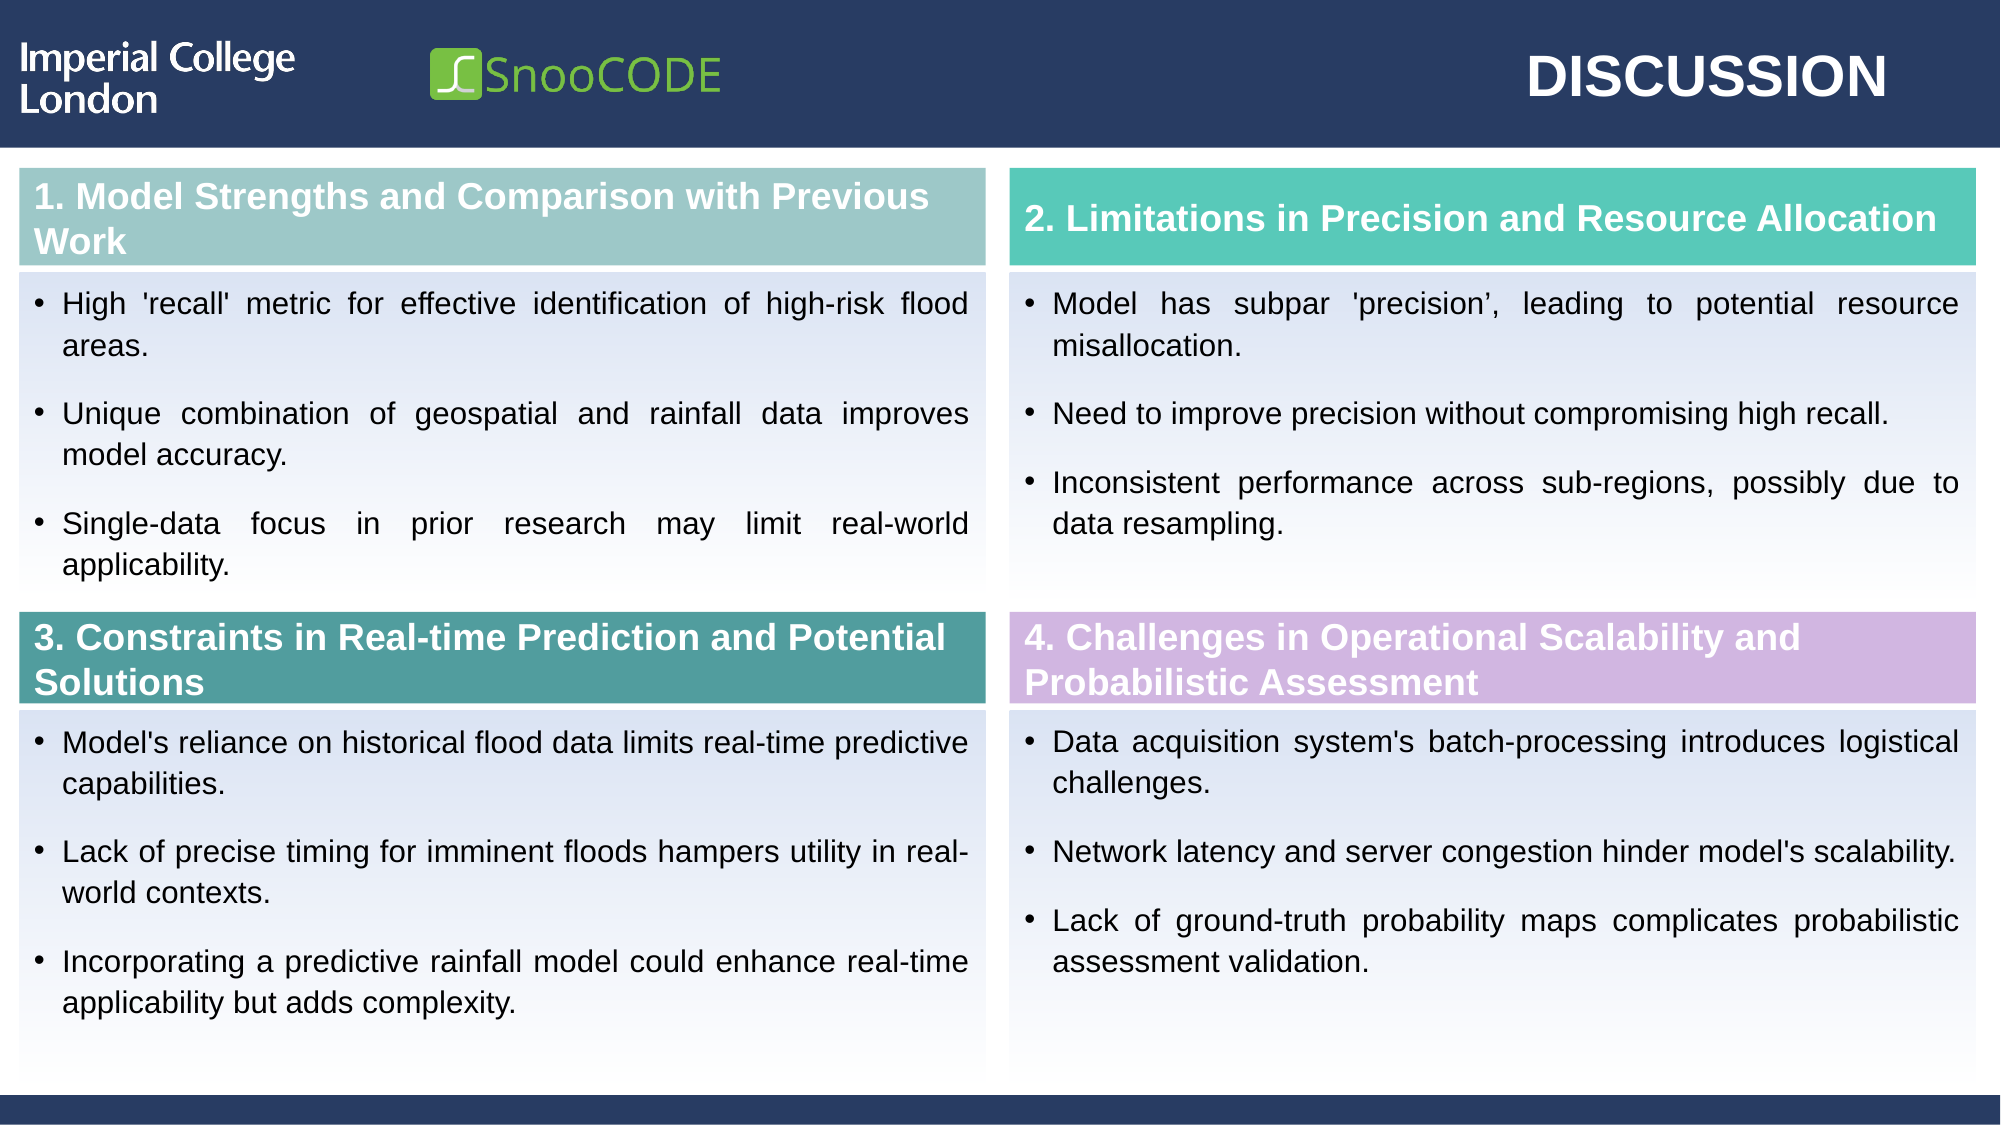

# DISCUSSION
1. Model Strengths and Comparison with Previous Work
2. Limitations in Precision and Resource Allocation
High 'recall' metric for effective identification of high-risk flood areas.

Unique combination of geospatial and rainfall data improves model accuracy.

Single-data focus in prior research may limit real-world applicability.
Model has subpar 'precision’, leading to potential resource misallocation.

Need to improve precision without compromising high recall.

Inconsistent performance across sub-regions, possibly due to data resampling.
3. Constraints in Real-time Prediction and Potential Solutions
4. Challenges in Operational Scalability and Probabilistic Assessment
Data acquisition system's batch-processing introduces logistical challenges.

Network latency and server congestion hinder model's scalability.

Lack of ground-truth probability maps complicates probabilistic assessment validation.
Model's reliance on historical flood data limits real-time predictive capabilities.

Lack of precise timing for imminent floods hampers utility in real-world contexts.

Incorporating a predictive rainfall model could enhance real-time applicability but adds complexity.